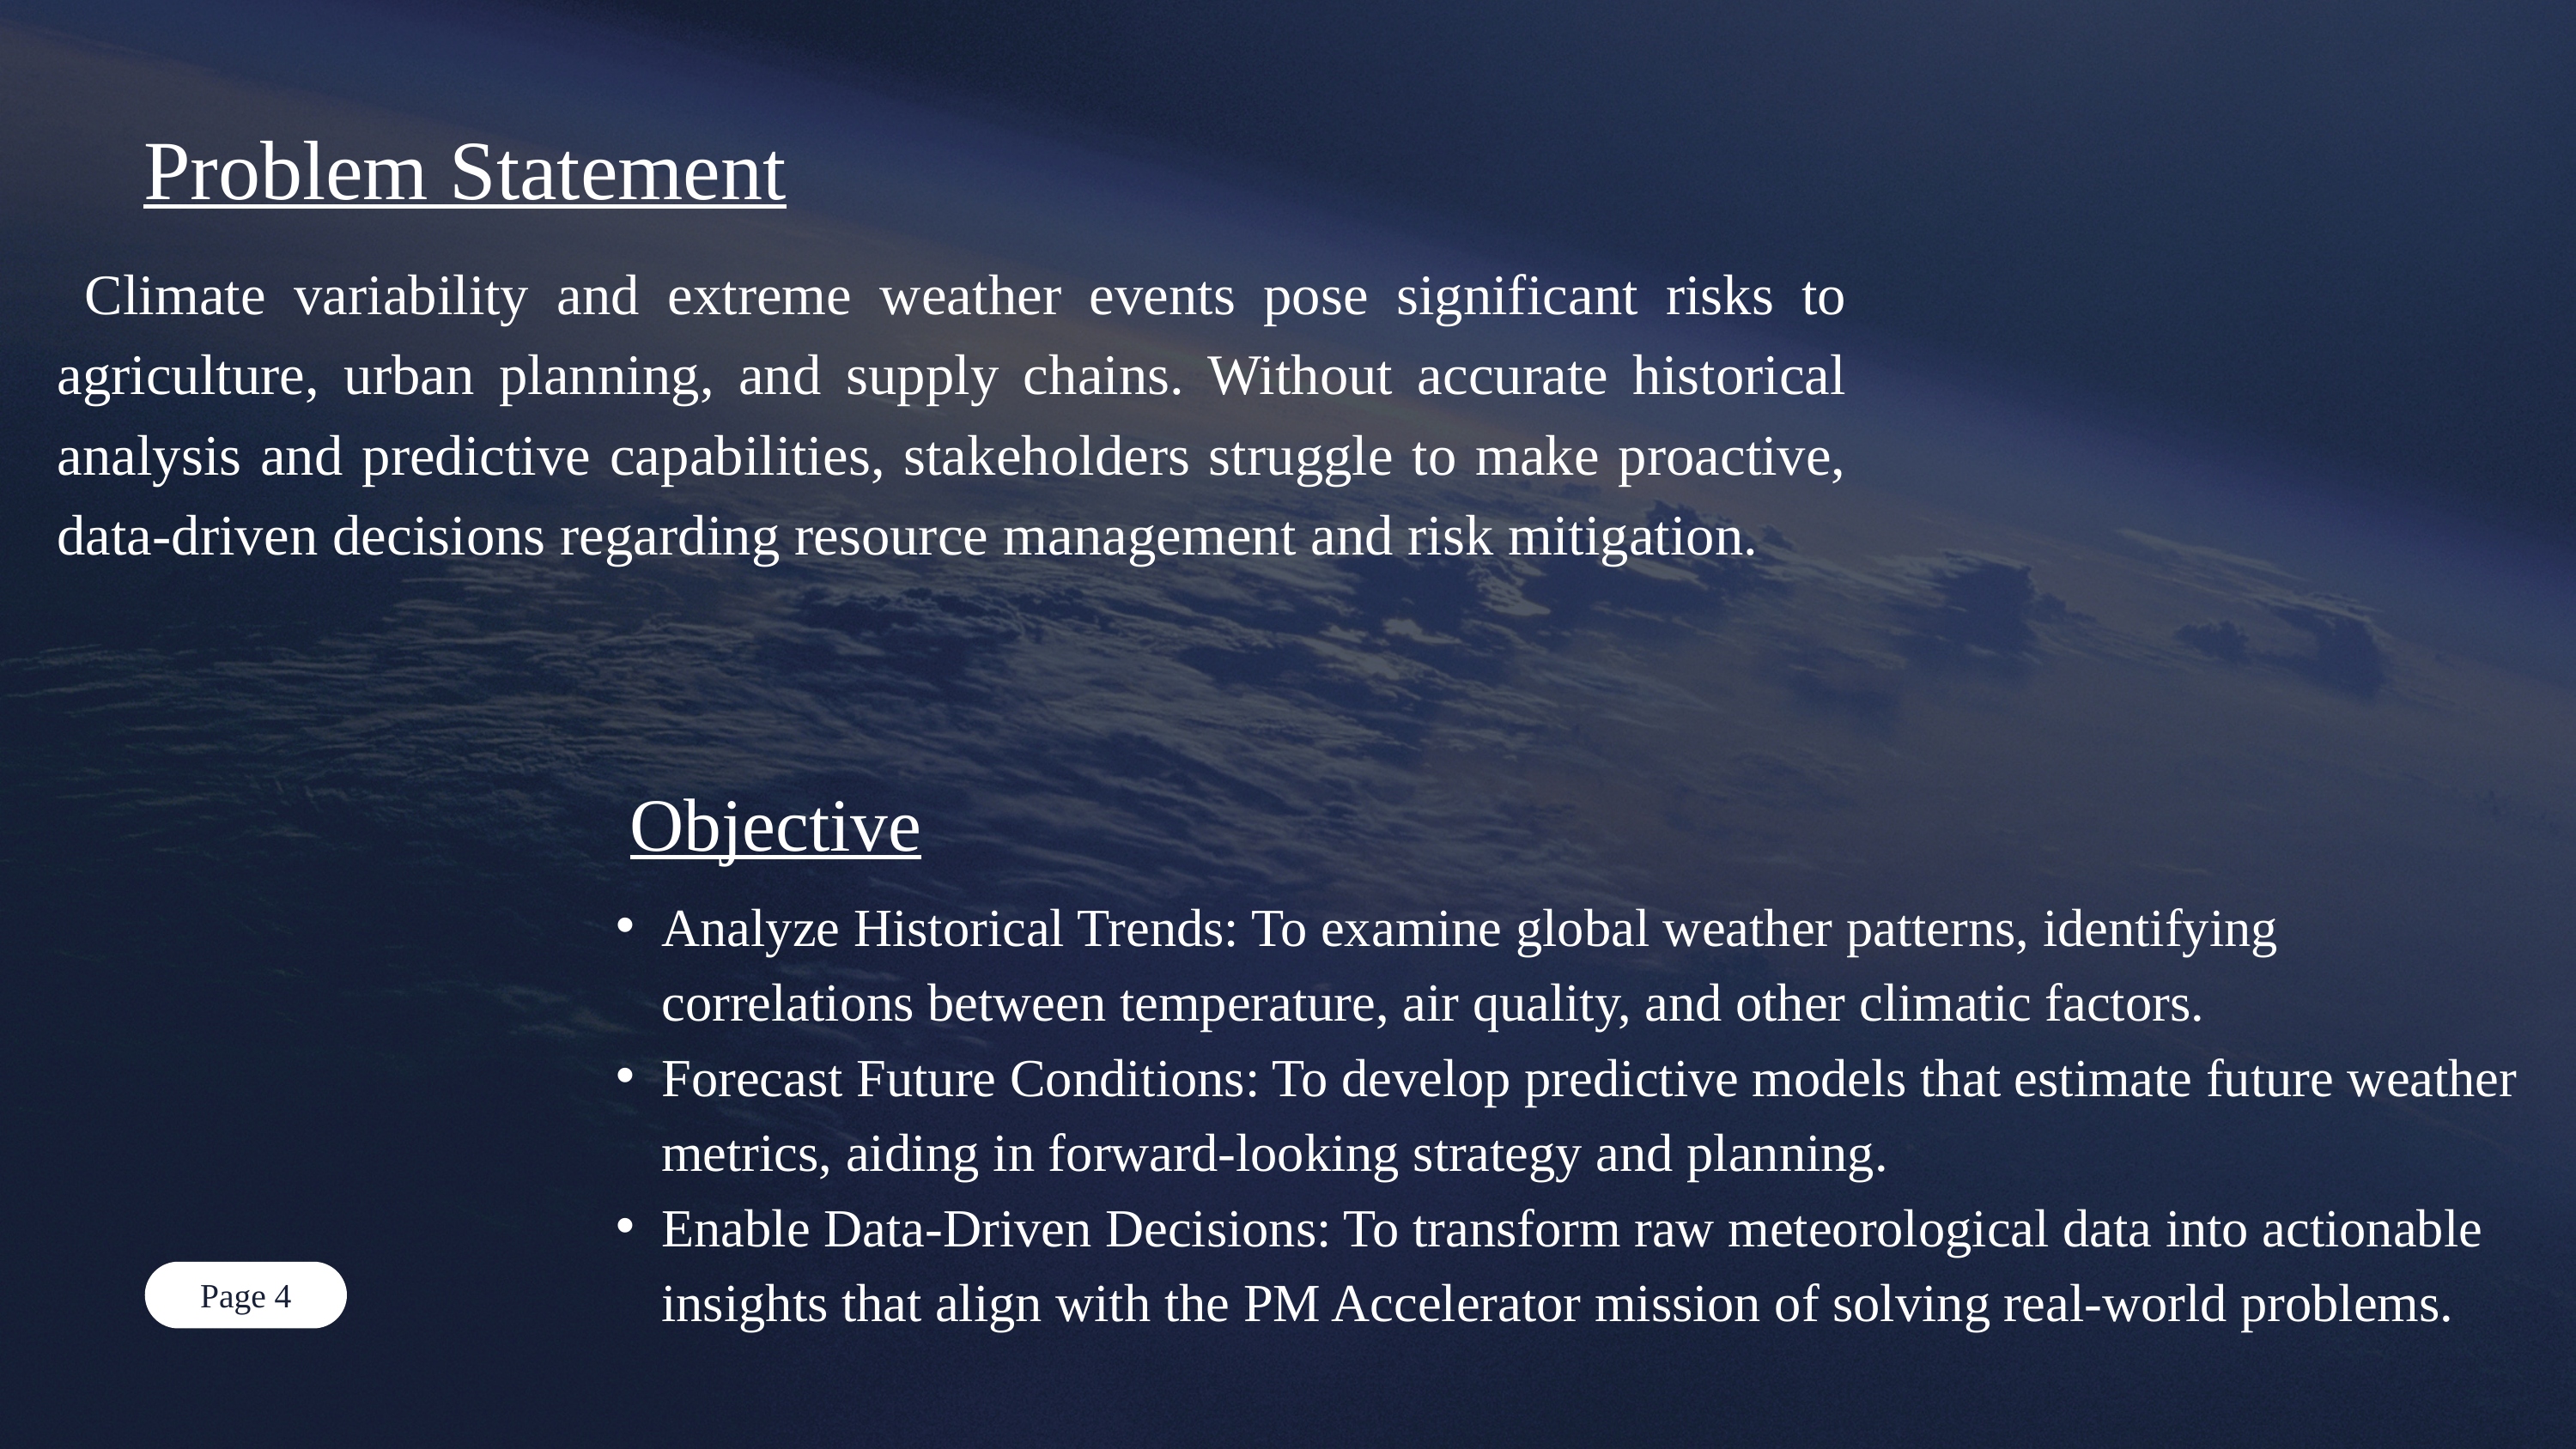

Problem Statement
 Climate variability and extreme weather events pose significant risks to agriculture, urban planning, and supply chains. Without accurate historical analysis and predictive capabilities, stakeholders struggle to make proactive, data-driven decisions regarding resource management and risk mitigation.
Objective
Analyze Historical Trends: To examine global weather patterns, identifying correlations between temperature, air quality, and other climatic factors.
Forecast Future Conditions: To develop predictive models that estimate future weather metrics, aiding in forward-looking strategy and planning.
Enable Data-Driven Decisions: To transform raw meteorological data into actionable insights that align with the PM Accelerator mission of solving real-world problems.

Page 4